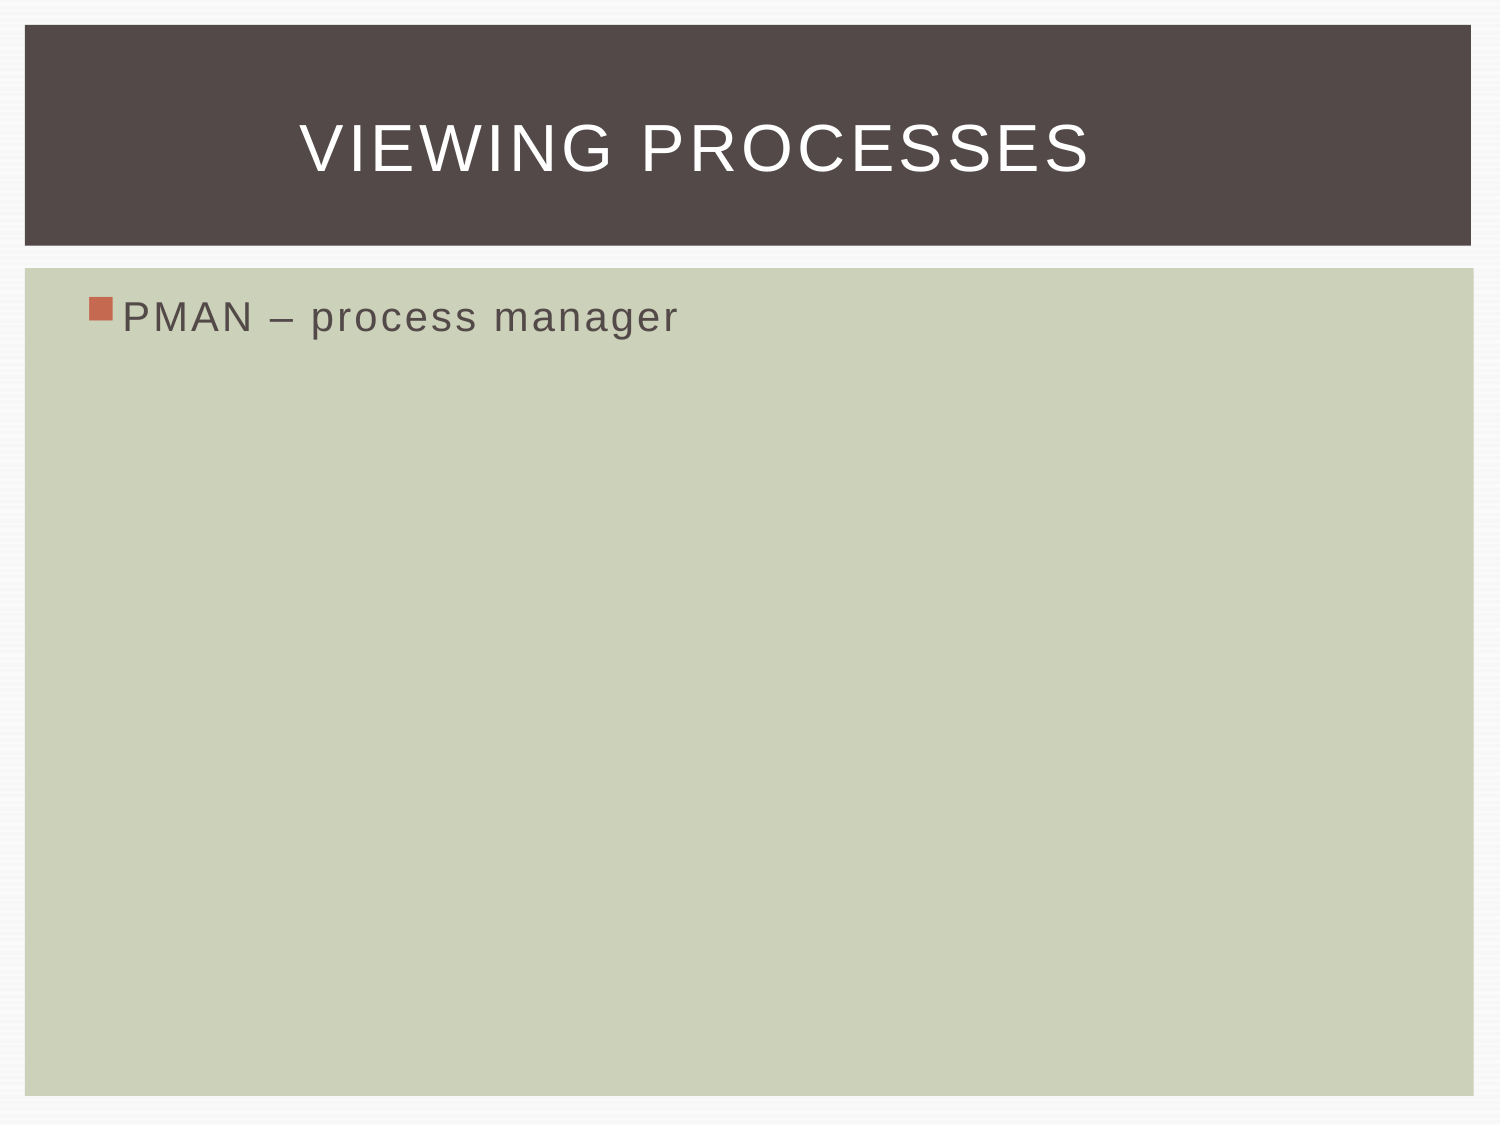

# VIEWING PROCESSES
PMAN – process manager